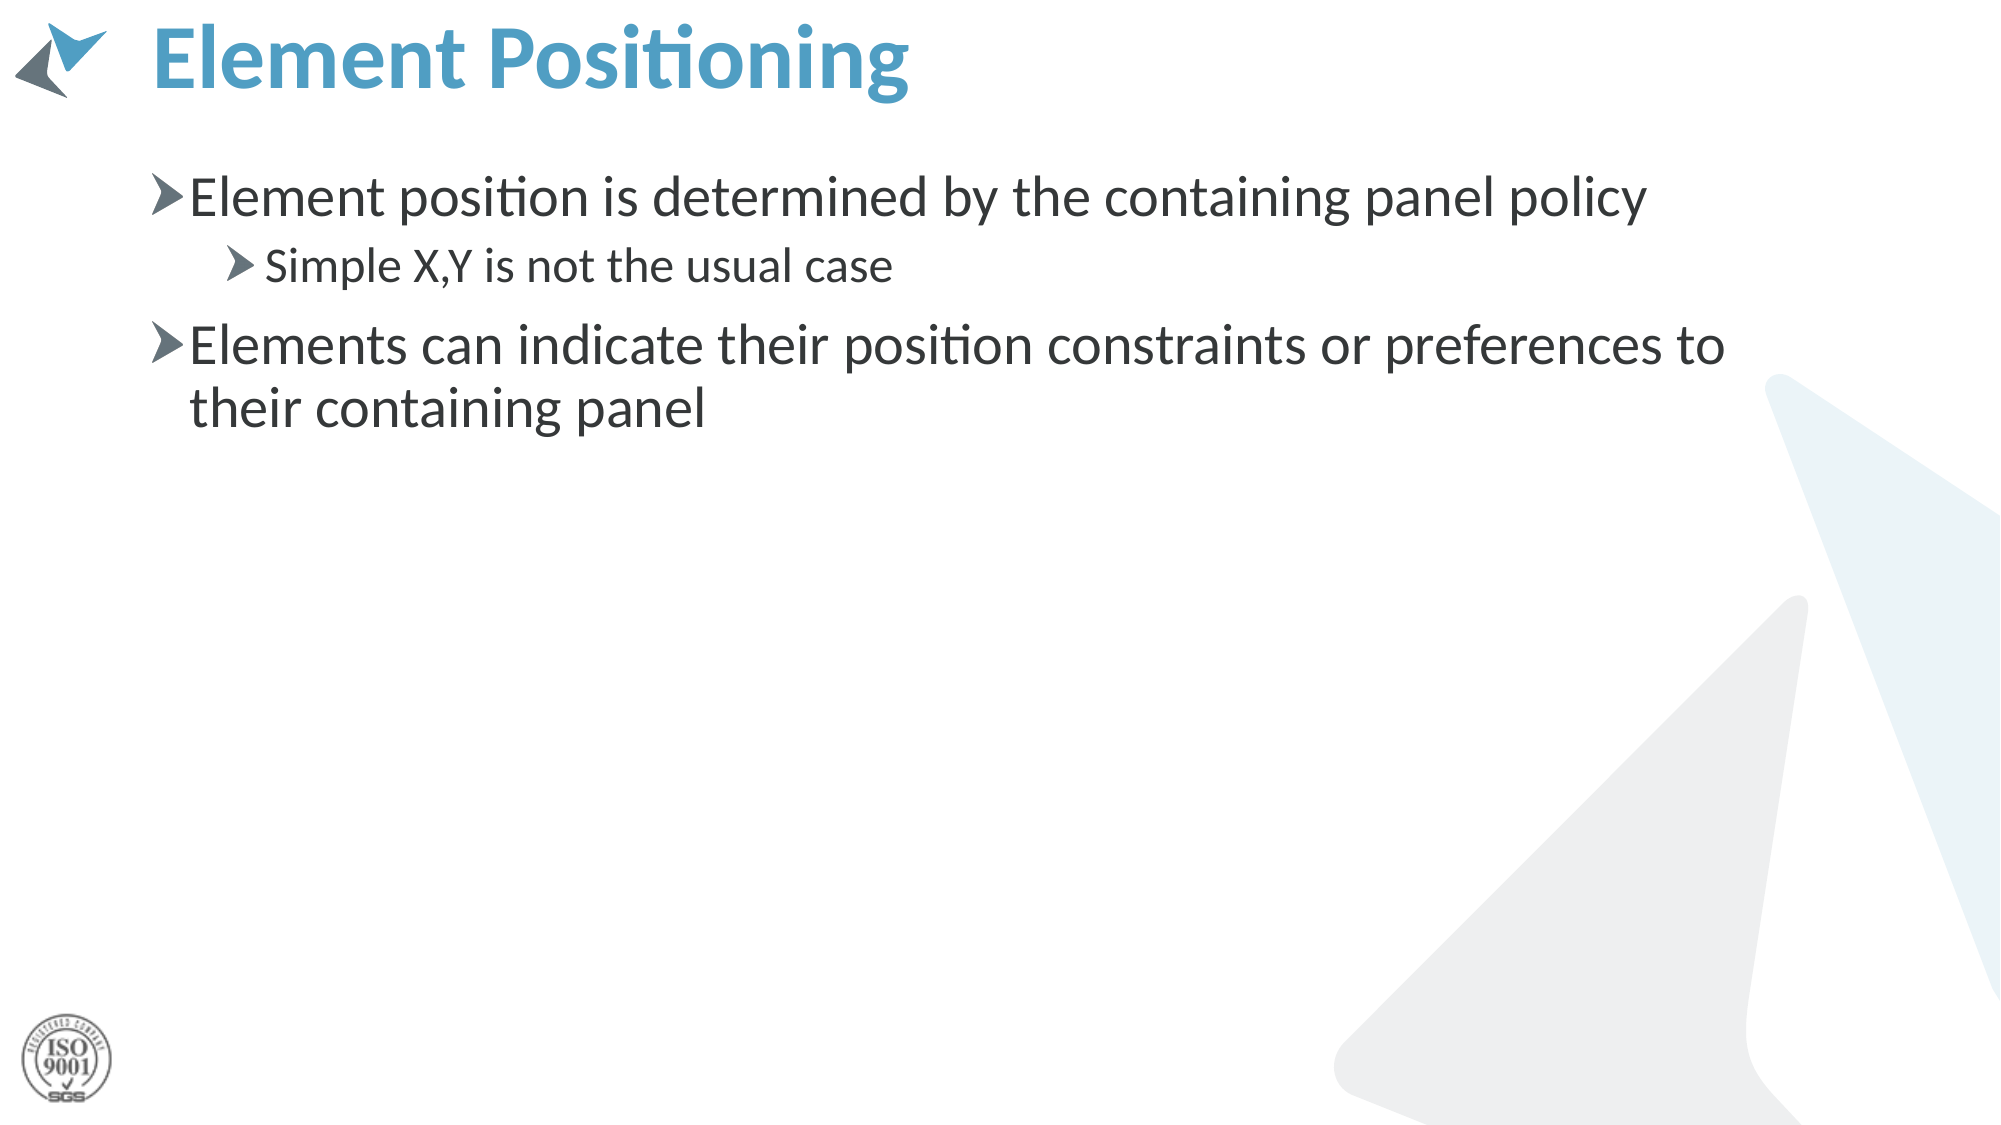

# Element Positioning
Element position is determined by the containing panel policy
Simple X,Y is not the usual case
Elements can indicate their position constraints or preferences to their containing panel